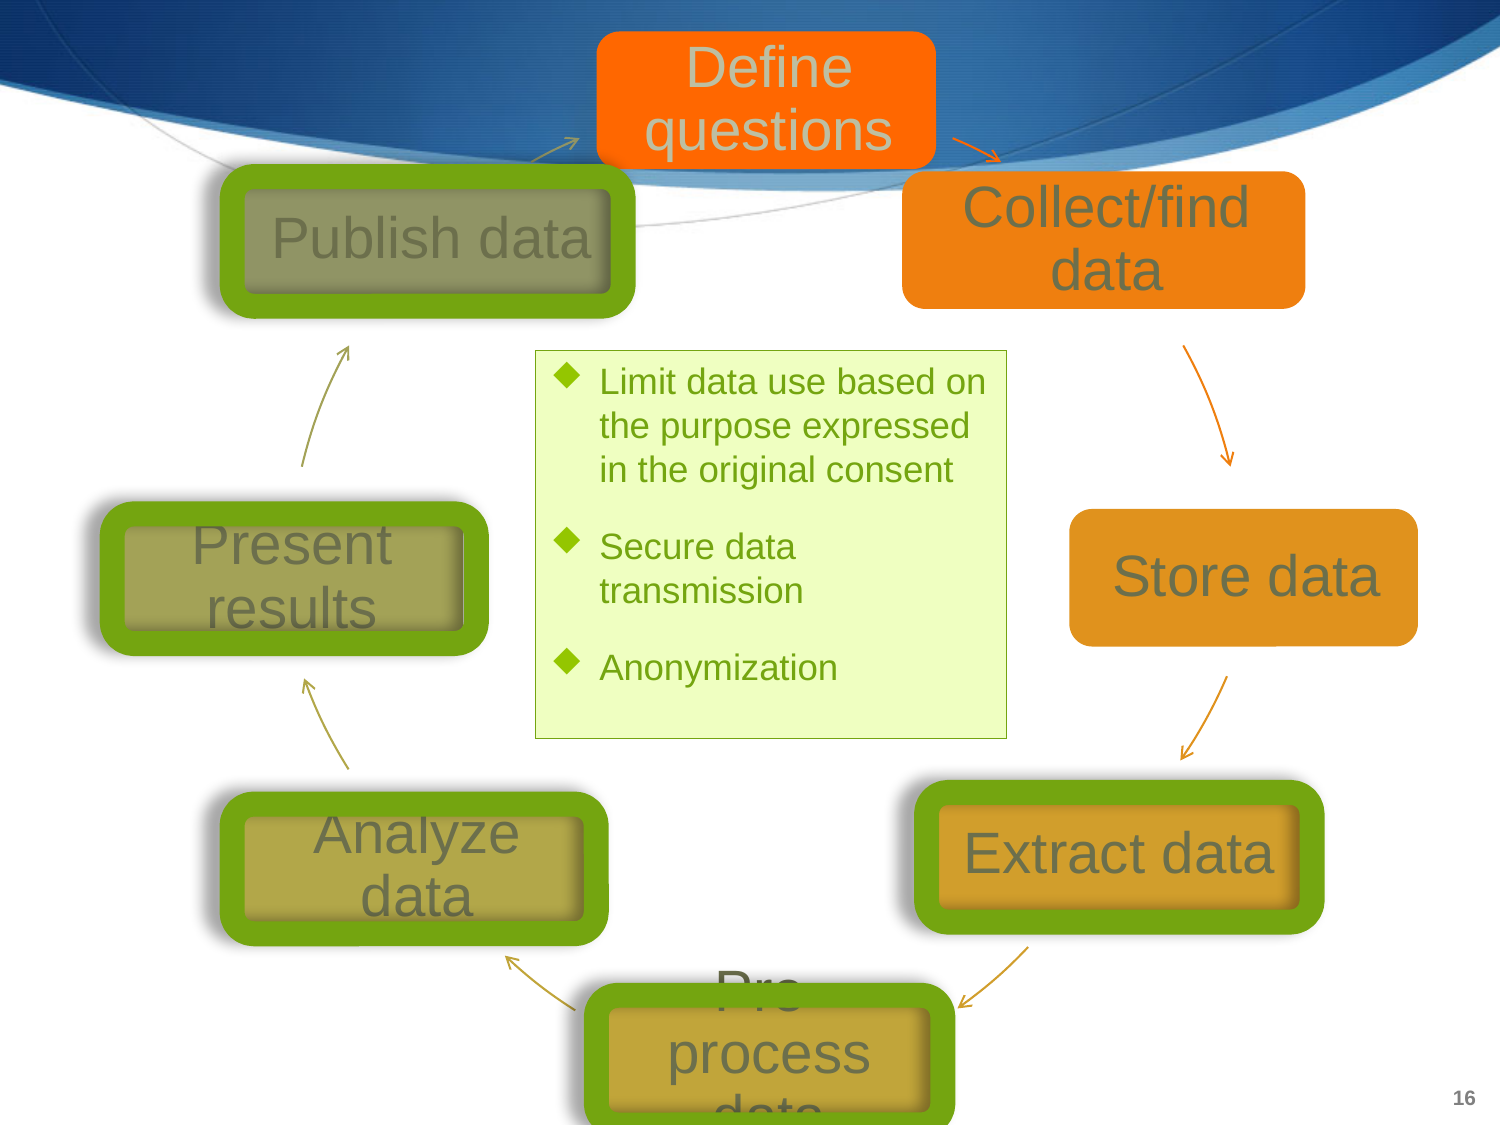

Define questions
Collect/find data
Store data
Extract data
Pre-process data
Analyze data
Present results
Publish data

Limit data use based on the purpose expressed in the original consent
Secure data transmission
Anonymization

16